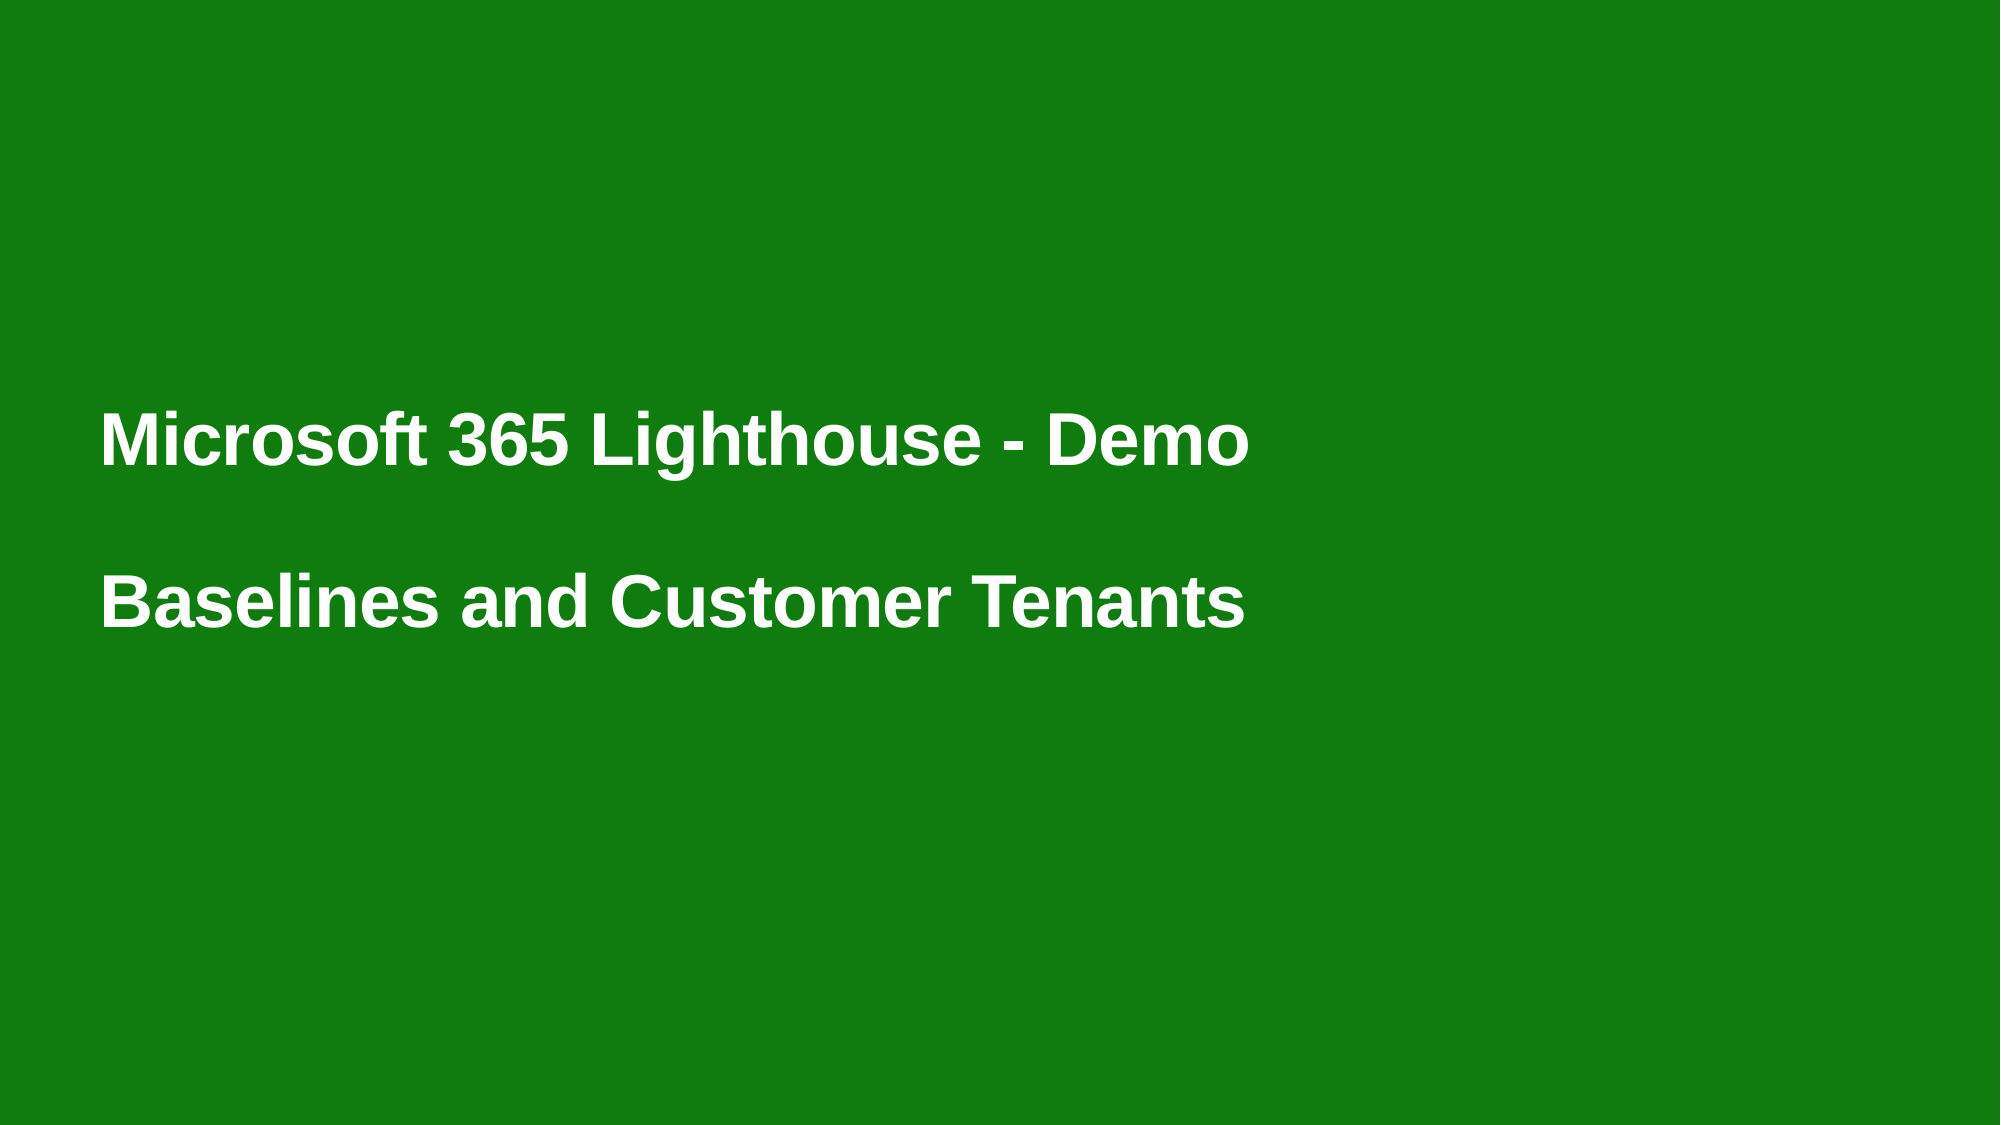

# Microsoft 365 Lighthouse - Demo Baselines and Customer Tenants